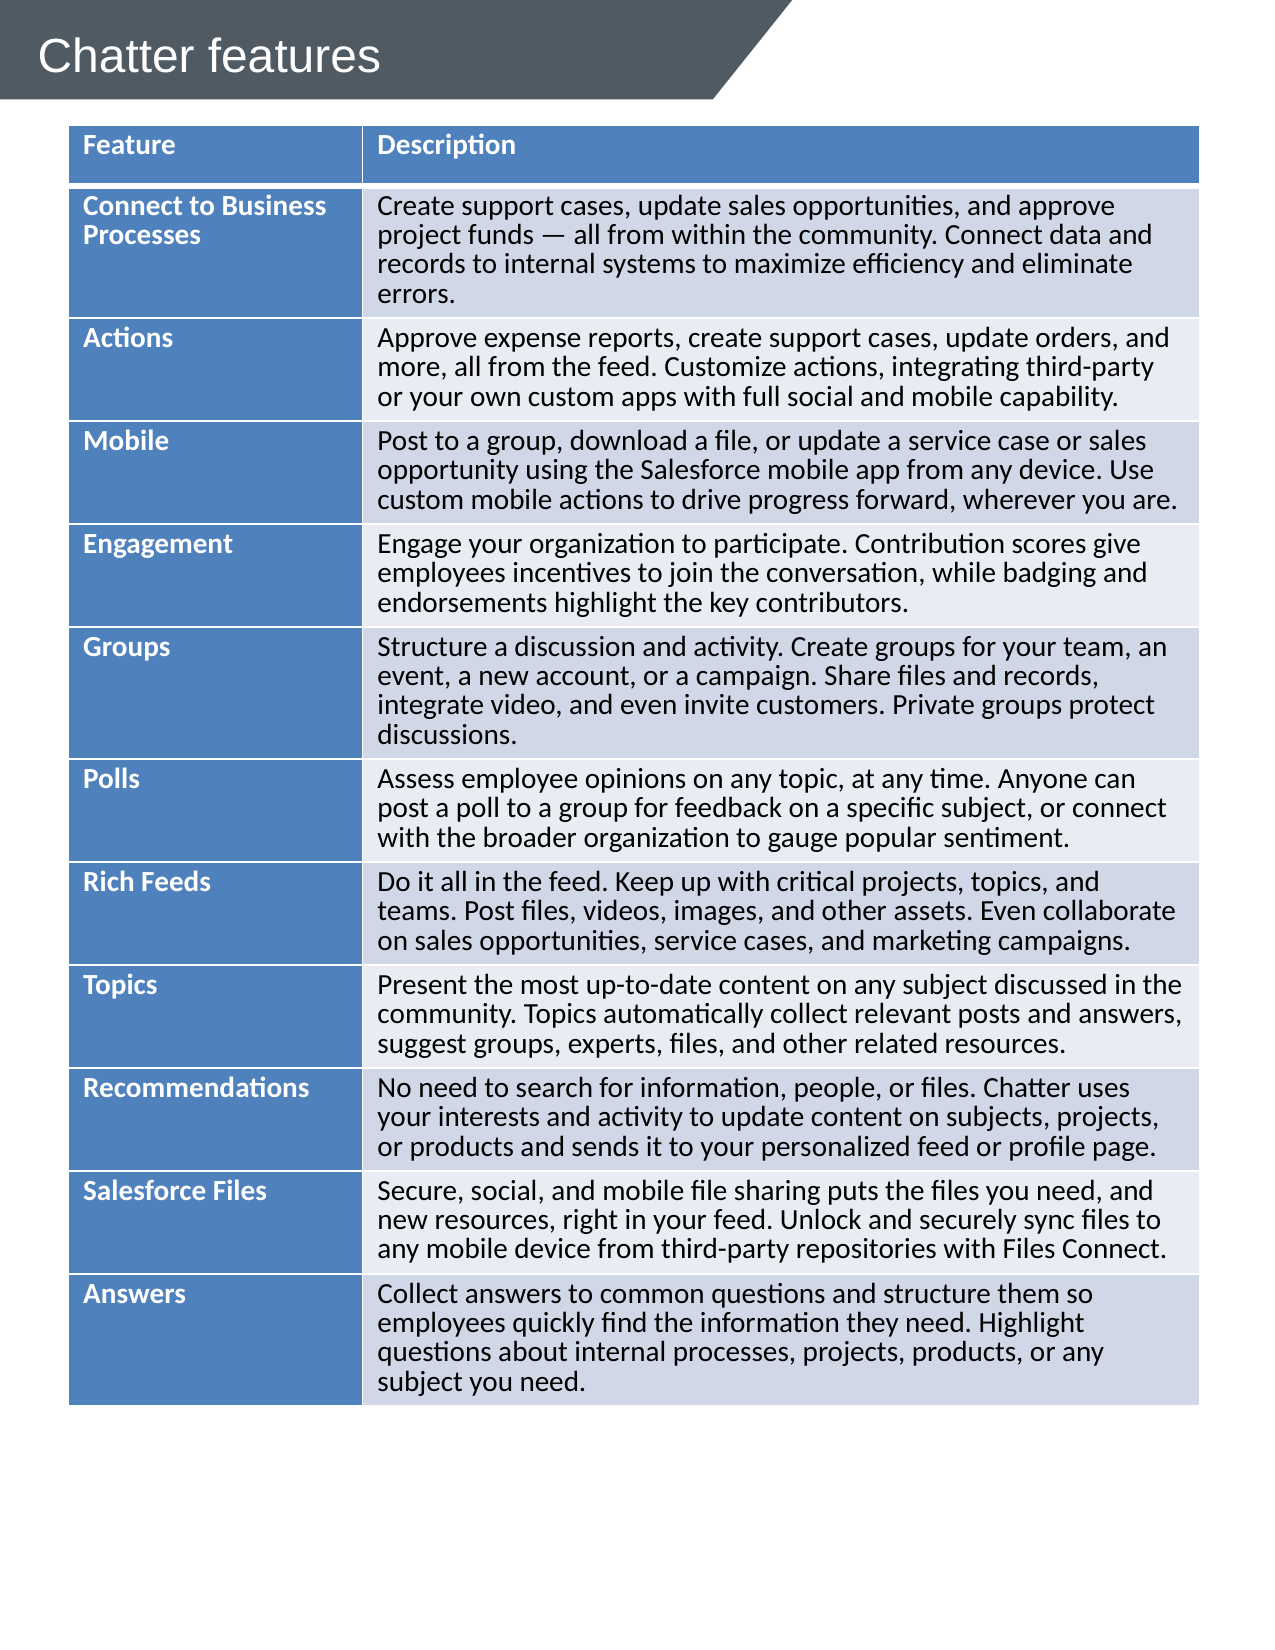

# Chatter features
| Feature | Description |
| --- | --- |
| Connect to Business Processes | Create support cases, update sales opportunities, and approve project funds — all from within the community. Connect data and records to internal systems to maximize efficiency and eliminate errors. |
| Actions | Approve expense reports, create support cases, update orders, and more, all from the feed. Customize actions, integrating third-party or your own custom apps with full social and mobile capability. |
| Mobile | Post to a group, download a file, or update a service case or sales opportunity using the Salesforce mobile app from any device. Use custom mobile actions to drive progress forward, wherever you are. |
| Engagement | Engage your organization to participate. Contribution scores give employees incentives to join the conversation, while badging and endorsements highlight the key contributors. |
| Groups | Structure a discussion and activity. Create groups for your team, an event, a new account, or a campaign. Share files and records, integrate video, and even invite customers. Private groups protect discussions. |
| Polls | Assess employee opinions on any topic, at any time. Anyone can post a poll to a group for feedback on a specific subject, or connect with the broader organization to gauge popular sentiment. |
| Rich Feeds | Do it all in the feed. Keep up with critical projects, topics, and teams. Post files, videos, images, and other assets. Even collaborate on sales opportunities, service cases, and marketing campaigns. |
| Topics | Present the most up-to-date content on any subject discussed in the community. Topics automatically collect relevant posts and answers, suggest groups, experts, files, and other related resources. |
| Recommendations | No need to search for information, people, or files. Chatter uses your interests and activity to update content on subjects, projects, or products and sends it to your personalized feed or profile page. |
| Salesforce Files | Secure, social, and mobile file sharing puts the files you need, and new resources, right in your feed. Unlock and securely sync files to any mobile device from third-party repositories with Files Connect. |
| Answers | Collect answers to common questions and structure them so employees quickly find the information they need. Highlight questions about internal processes, projects, products, or any subject you need. |